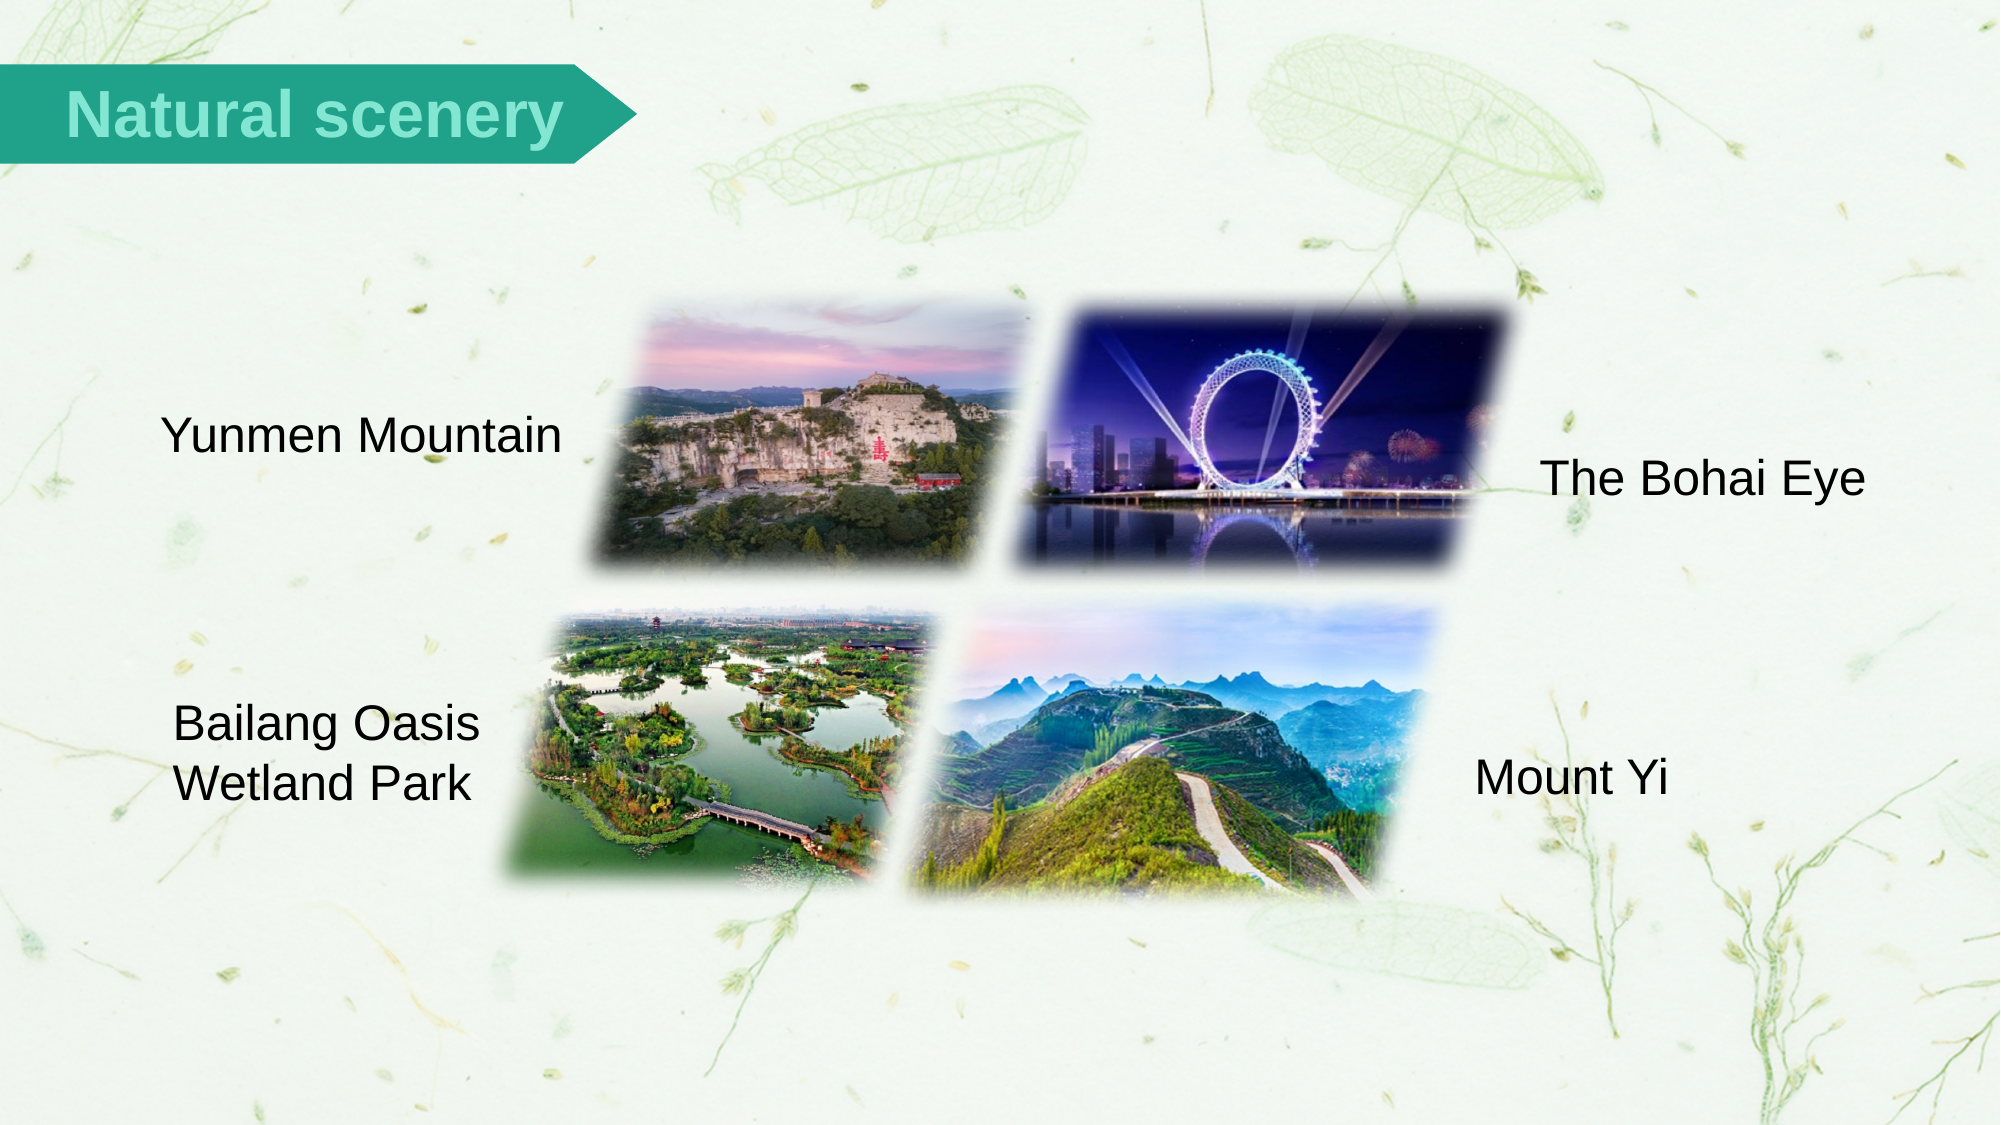

Natural scenery

Yunmen Mountain
The Bohai Eye

Bailang Oasis
Wetland Park
Mount Yi